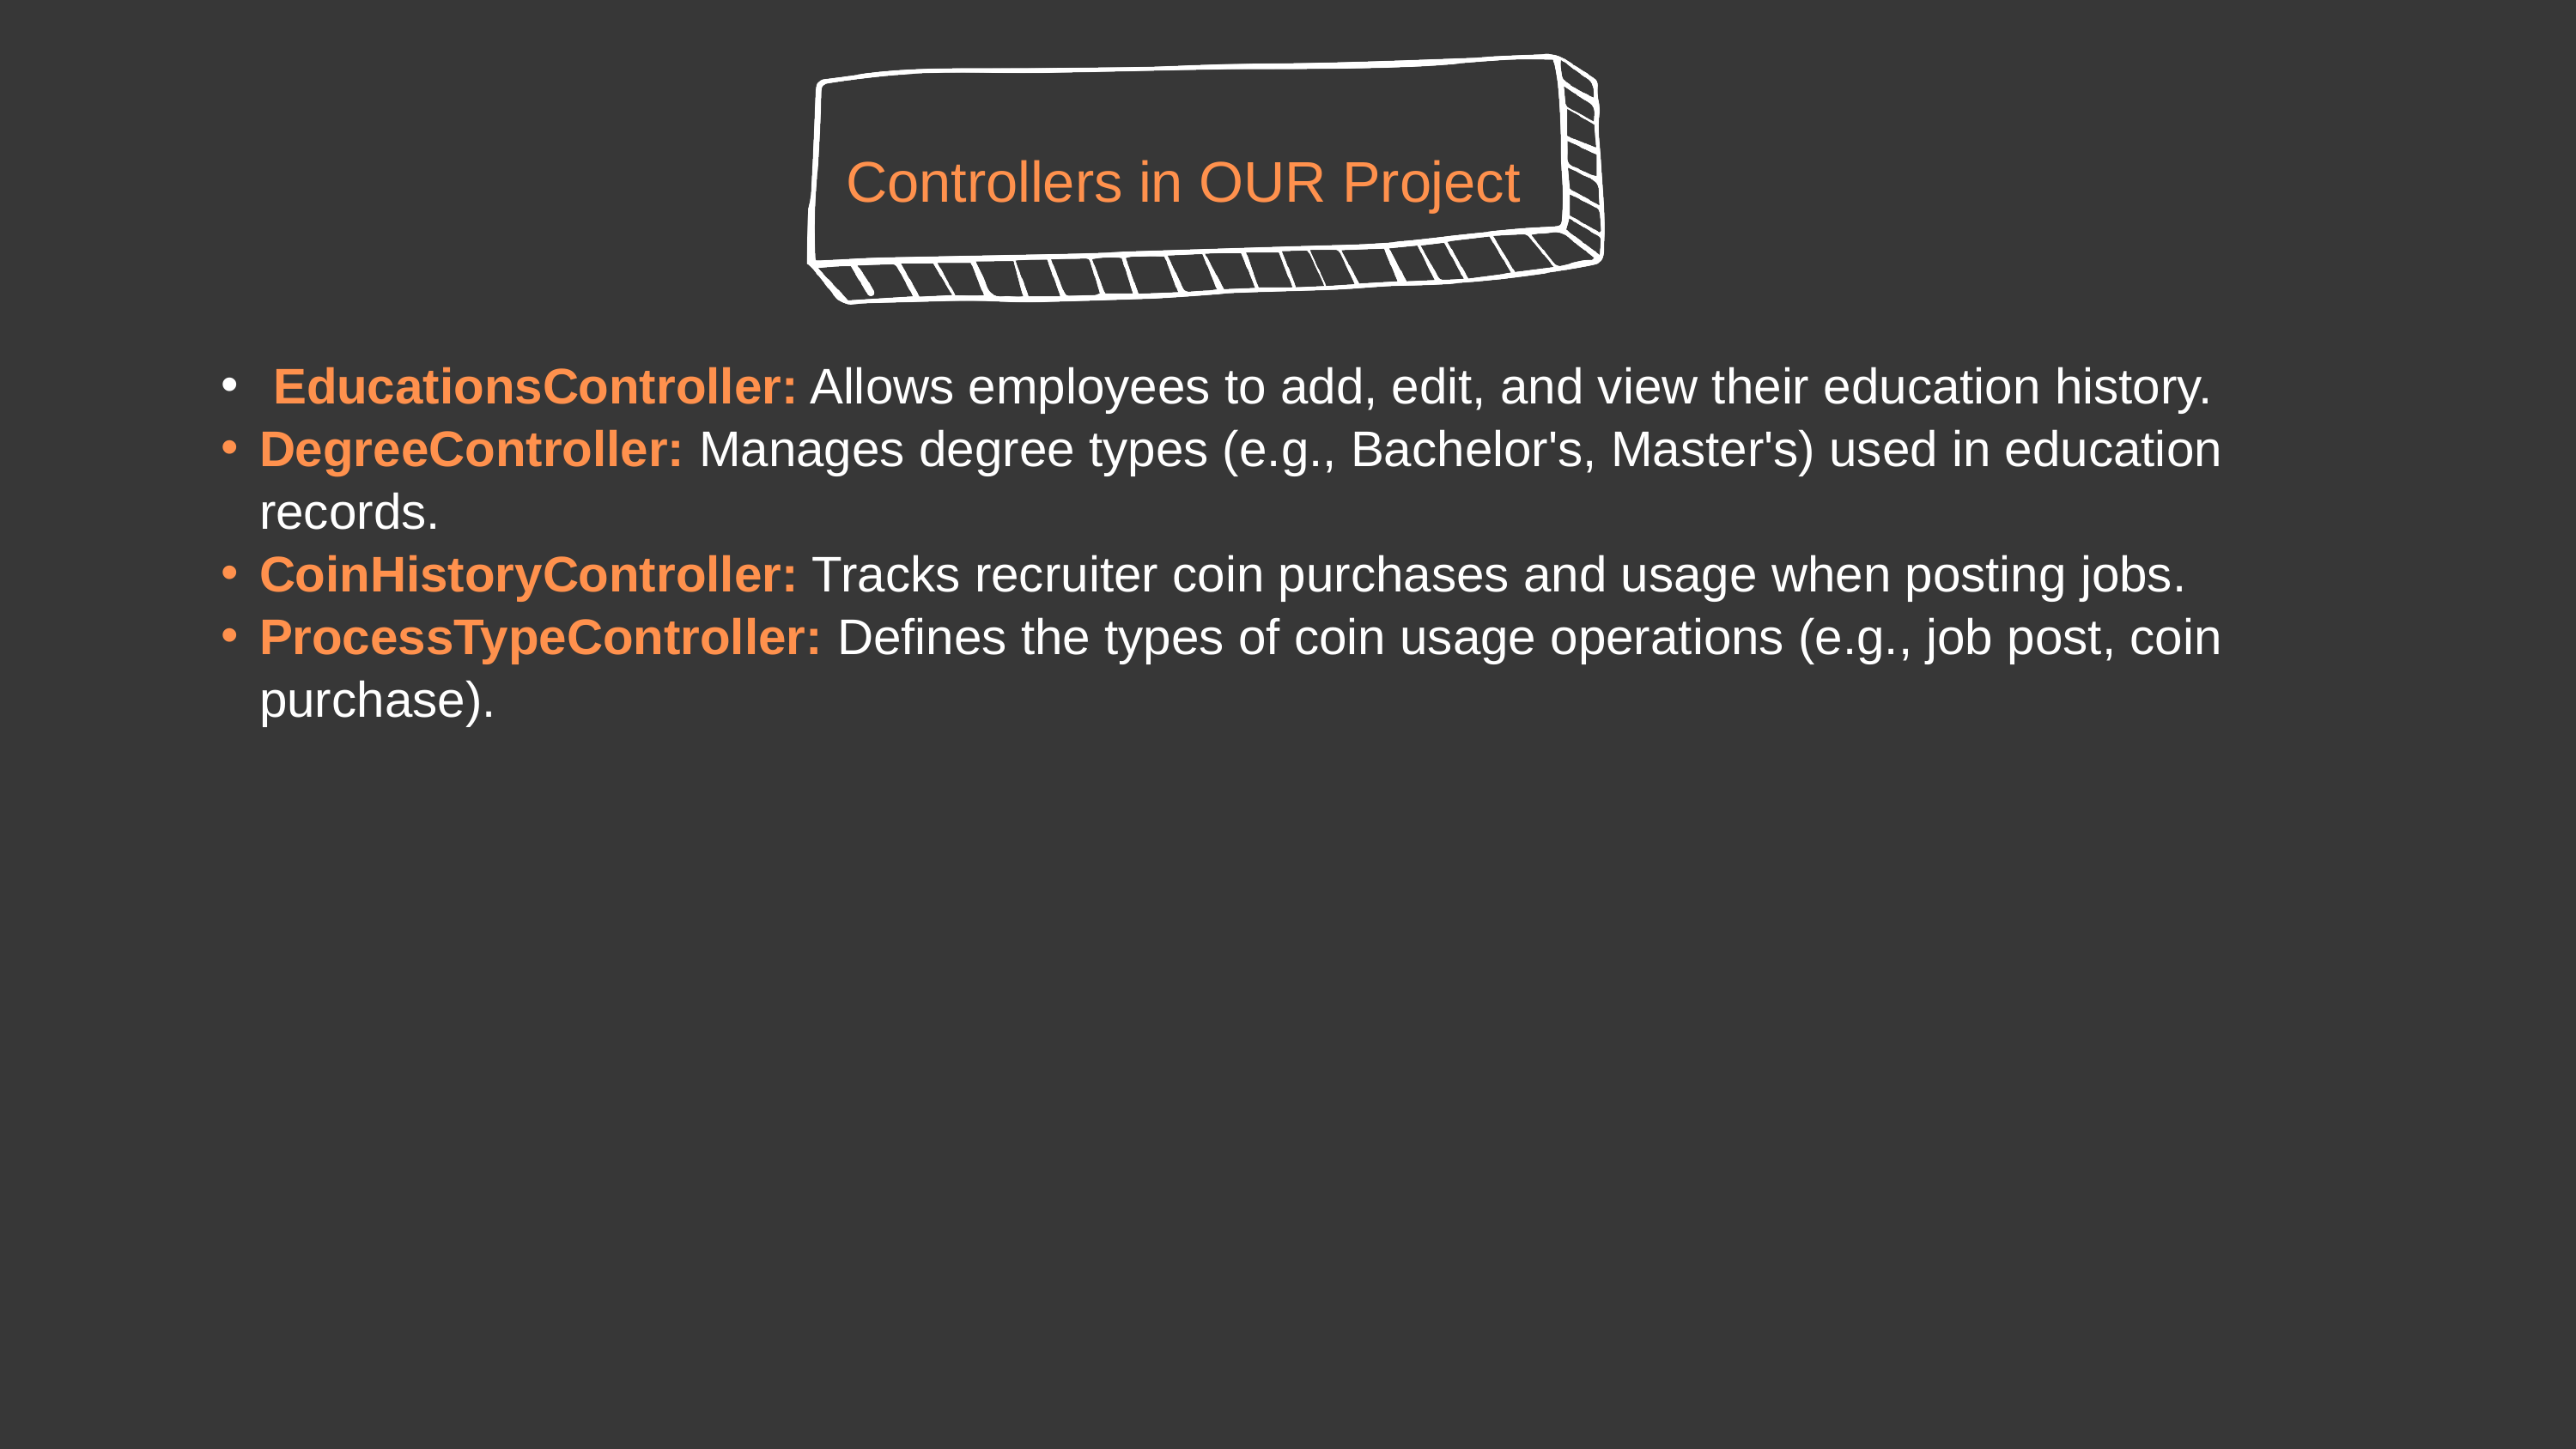

Controllers in OUR Project
 EducationsController: Allows employees to add, edit, and view their education history.
DegreeController: Manages degree types (e.g., Bachelor's, Master's) used in education records.
CoinHistoryController: Tracks recruiter coin purchases and usage when posting jobs.
ProcessTypeController: Defines the types of coin usage operations (e.g., job post, coin purchase).